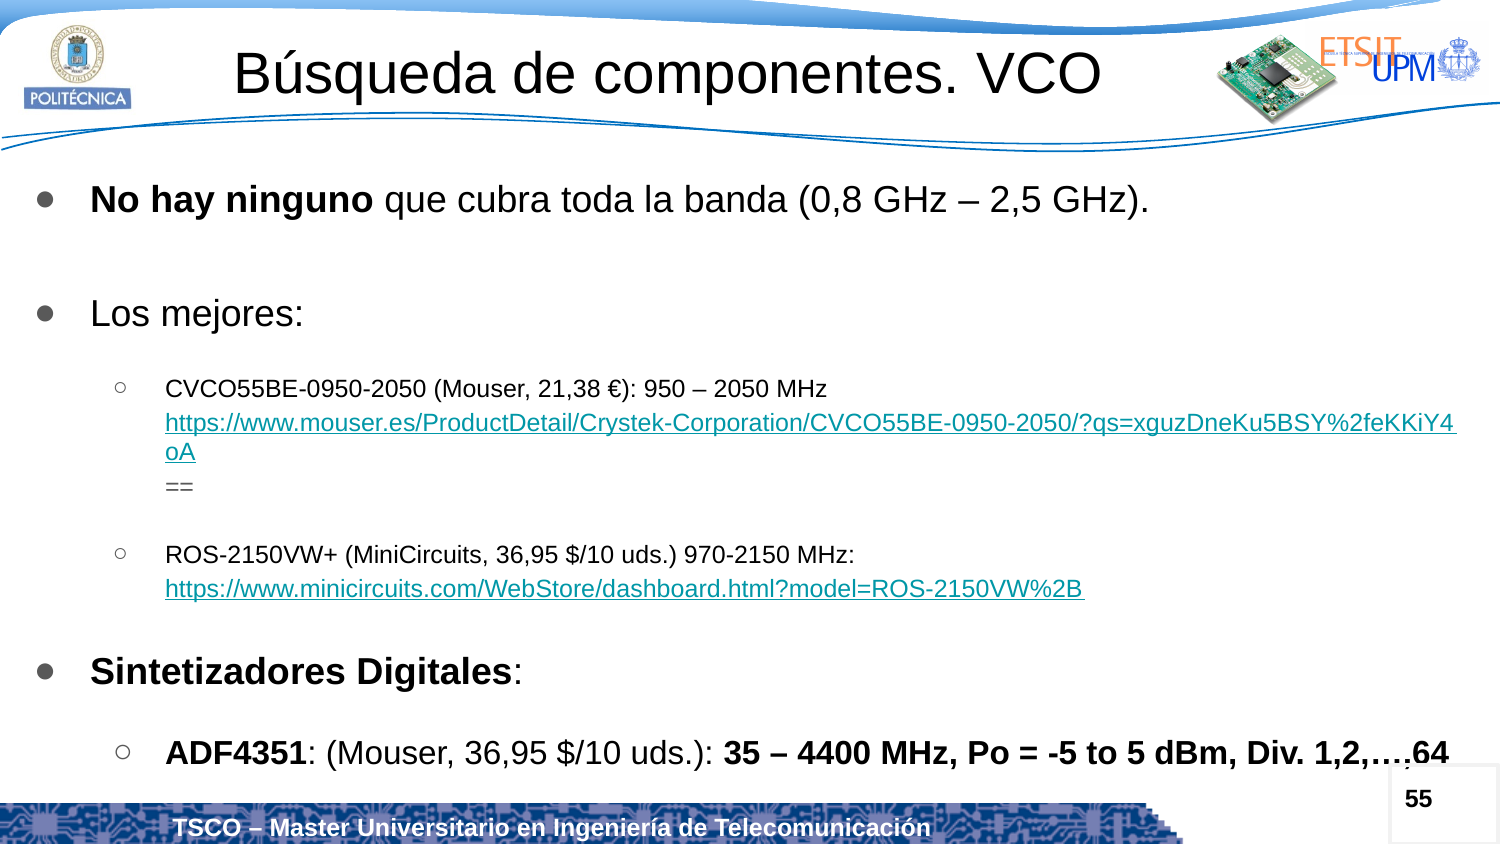

# Búsqueda de componentes. VCO
No hay ninguno que cubra toda la banda (0,8 GHz – 2,5 GHz).
Los mejores:
CVCO55BE-0950-2050 (Mouser, 21,38 €): 950 – 2050 MHz https://www.mouser.es/ProductDetail/Crystek-Corporation/CVCO55BE-0950-2050/?qs=xguzDneKu5BSY%2feKKiY4oA==
ROS-2150VW+ (MiniCircuits, 36,95 $/10 uds.) 970-2150 MHz: https://www.minicircuits.com/WebStore/dashboard.html?model=ROS-2150VW%2B
Sintetizadores Digitales:
ADF4351: (Mouser, 36,95 $/10 uds.): 35 – 4400 MHz, Po = -5 to 5 dBm, Div. 1,2,…,64

55